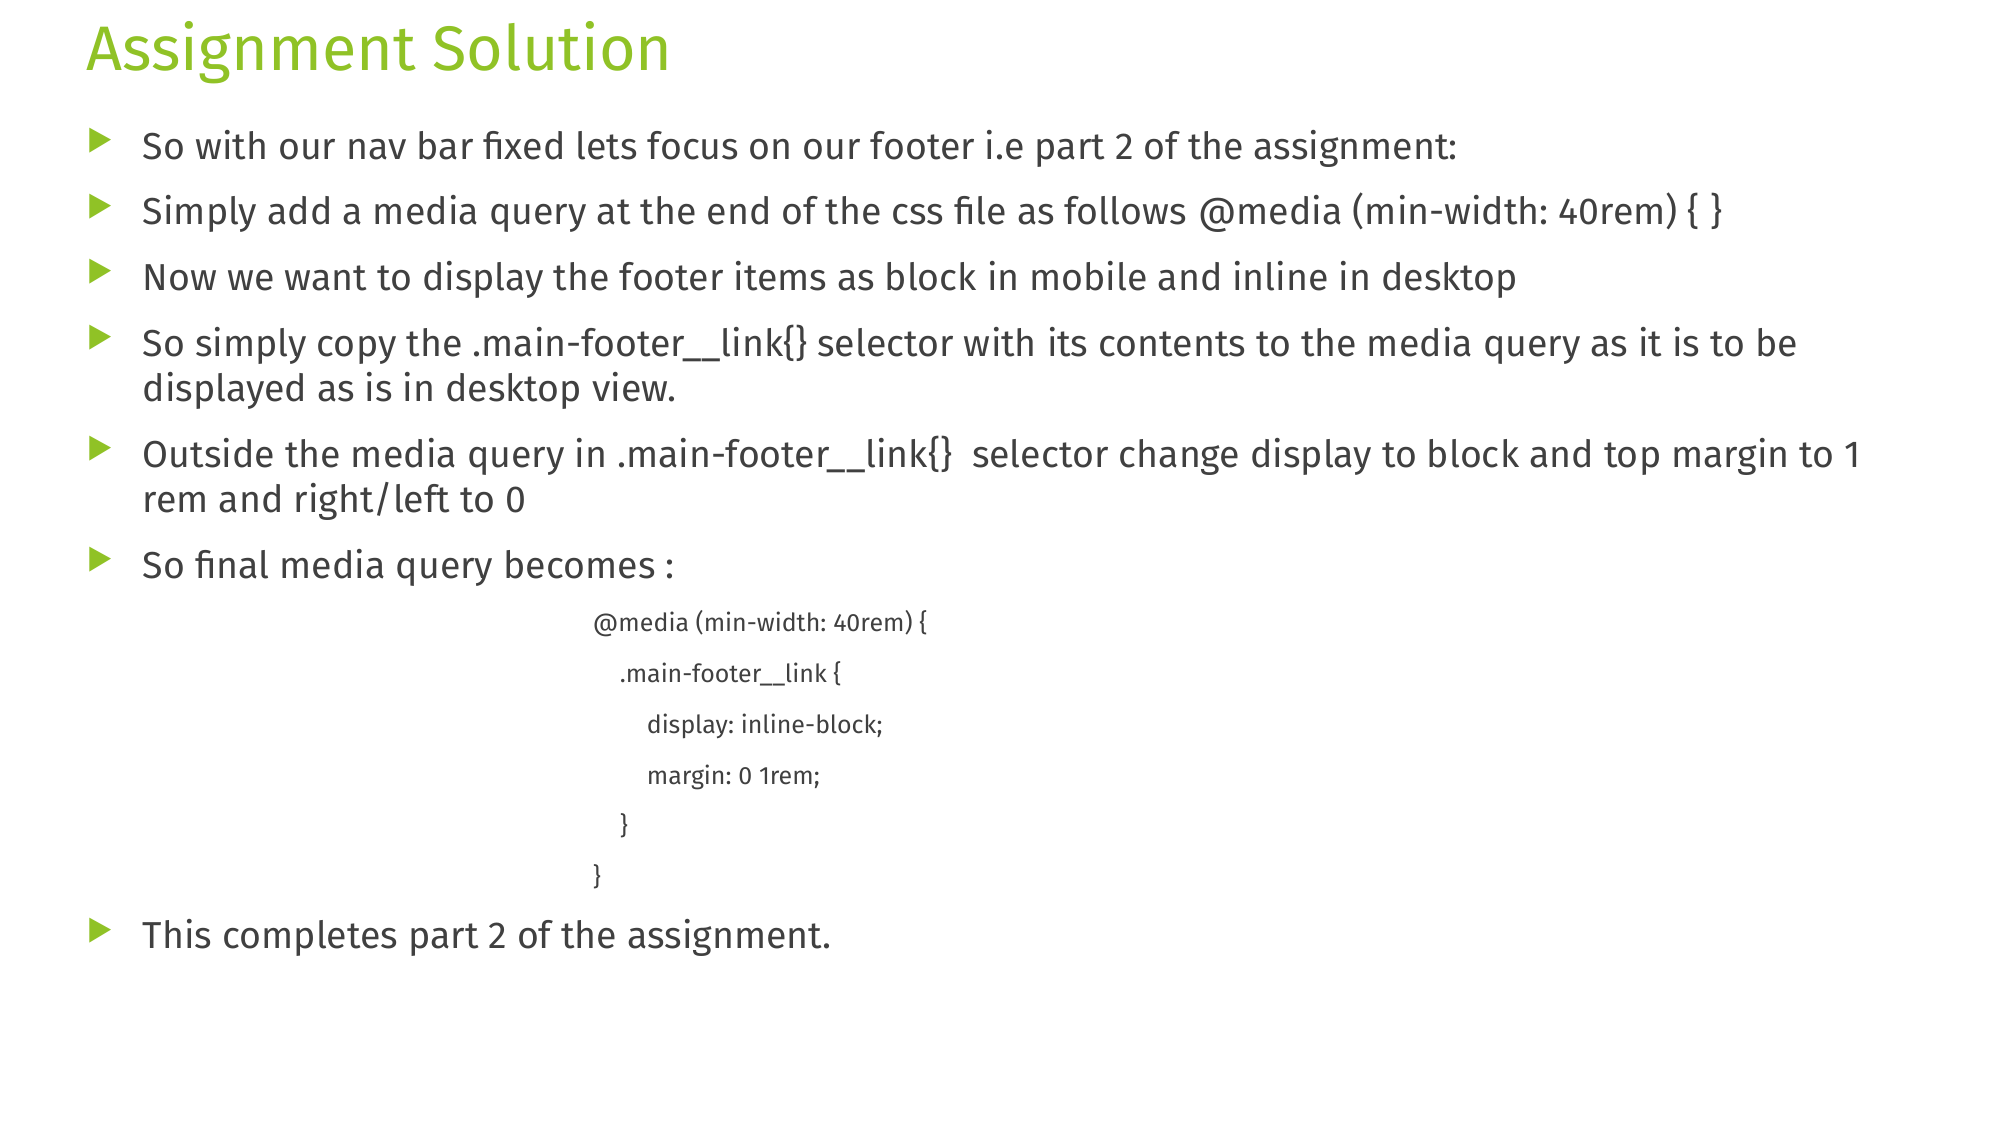

# Assignment Solution
So with our nav bar fixed lets focus on our footer i.e part 2 of the assignment:
Simply add a media query at the end of the css file as follows @media (min-width: 40rem) { }
Now we want to display the footer items as block in mobile and inline in desktop
So simply copy the .main-footer__link{} selector with its contents to the media query as it is to be displayed as is in desktop view.
Outside the media query in .main-footer__link{}  selector change display to block and top margin to 1 rem and right/left to 0
So final media query becomes :
@media (min-width: 40rem) {
    .main-footer__link {
        display: inline-block;
        margin: 0 1rem;
    }
}
This completes part 2 of the assignment.